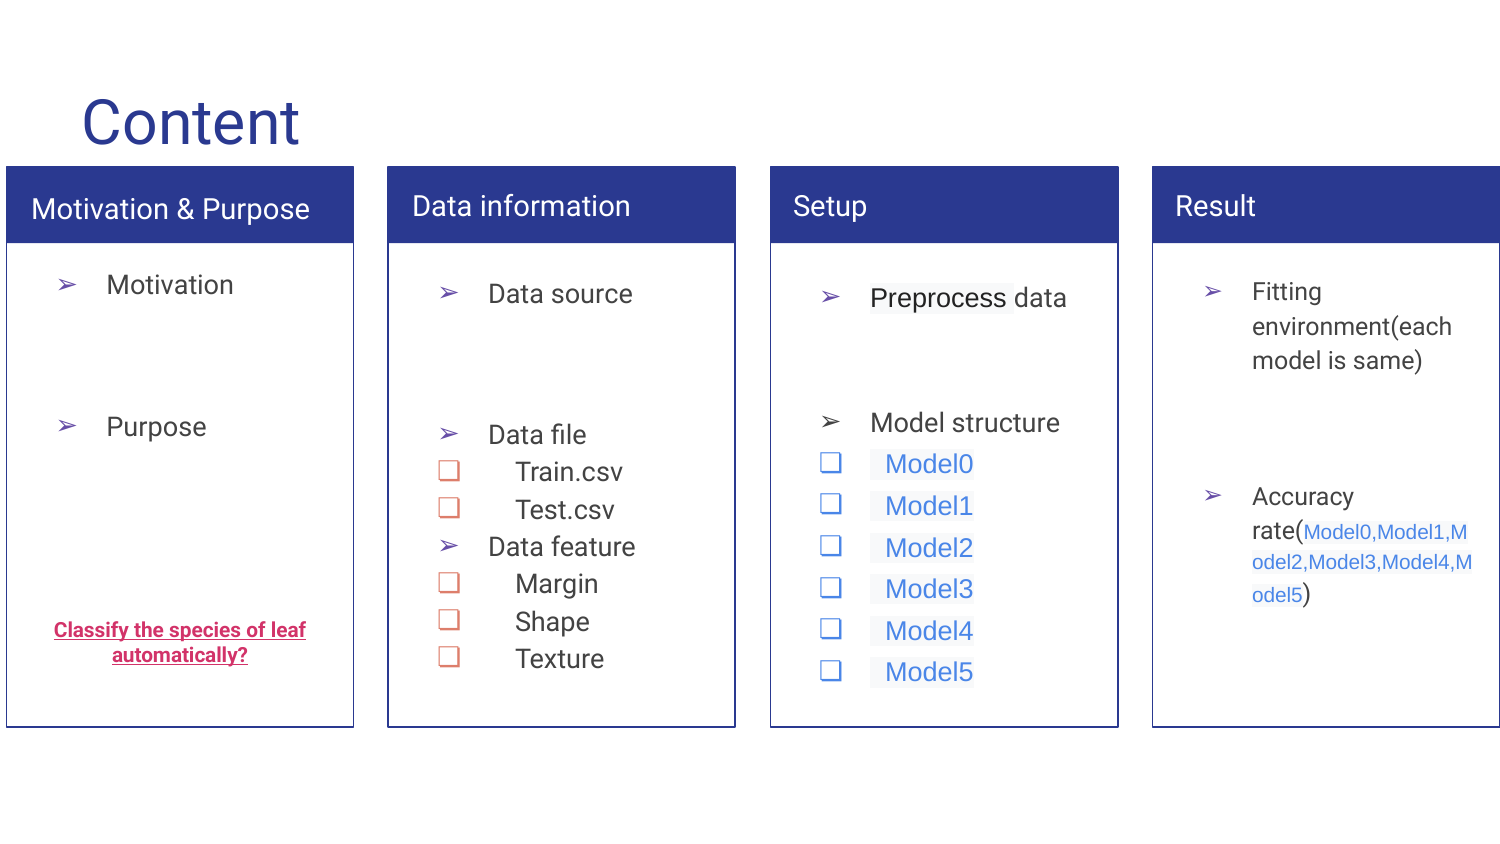

# Content

Motivation & Purpose

Data information

Setup

Result
Motivation

Purpose

Classify the species of leaf automatically?

Data source

Data file
    Train.csv
    Test.csv
Data feature
    Margin
    Shape
    Texture
Preprocess data

Model structure
  Model0
  Model1
  Model2
  Model3
  Model4
  Model5
Fitting environment(each model is same)

Accuracy rate(Model0,Model1,Model2,Model3,Model4,Model5)